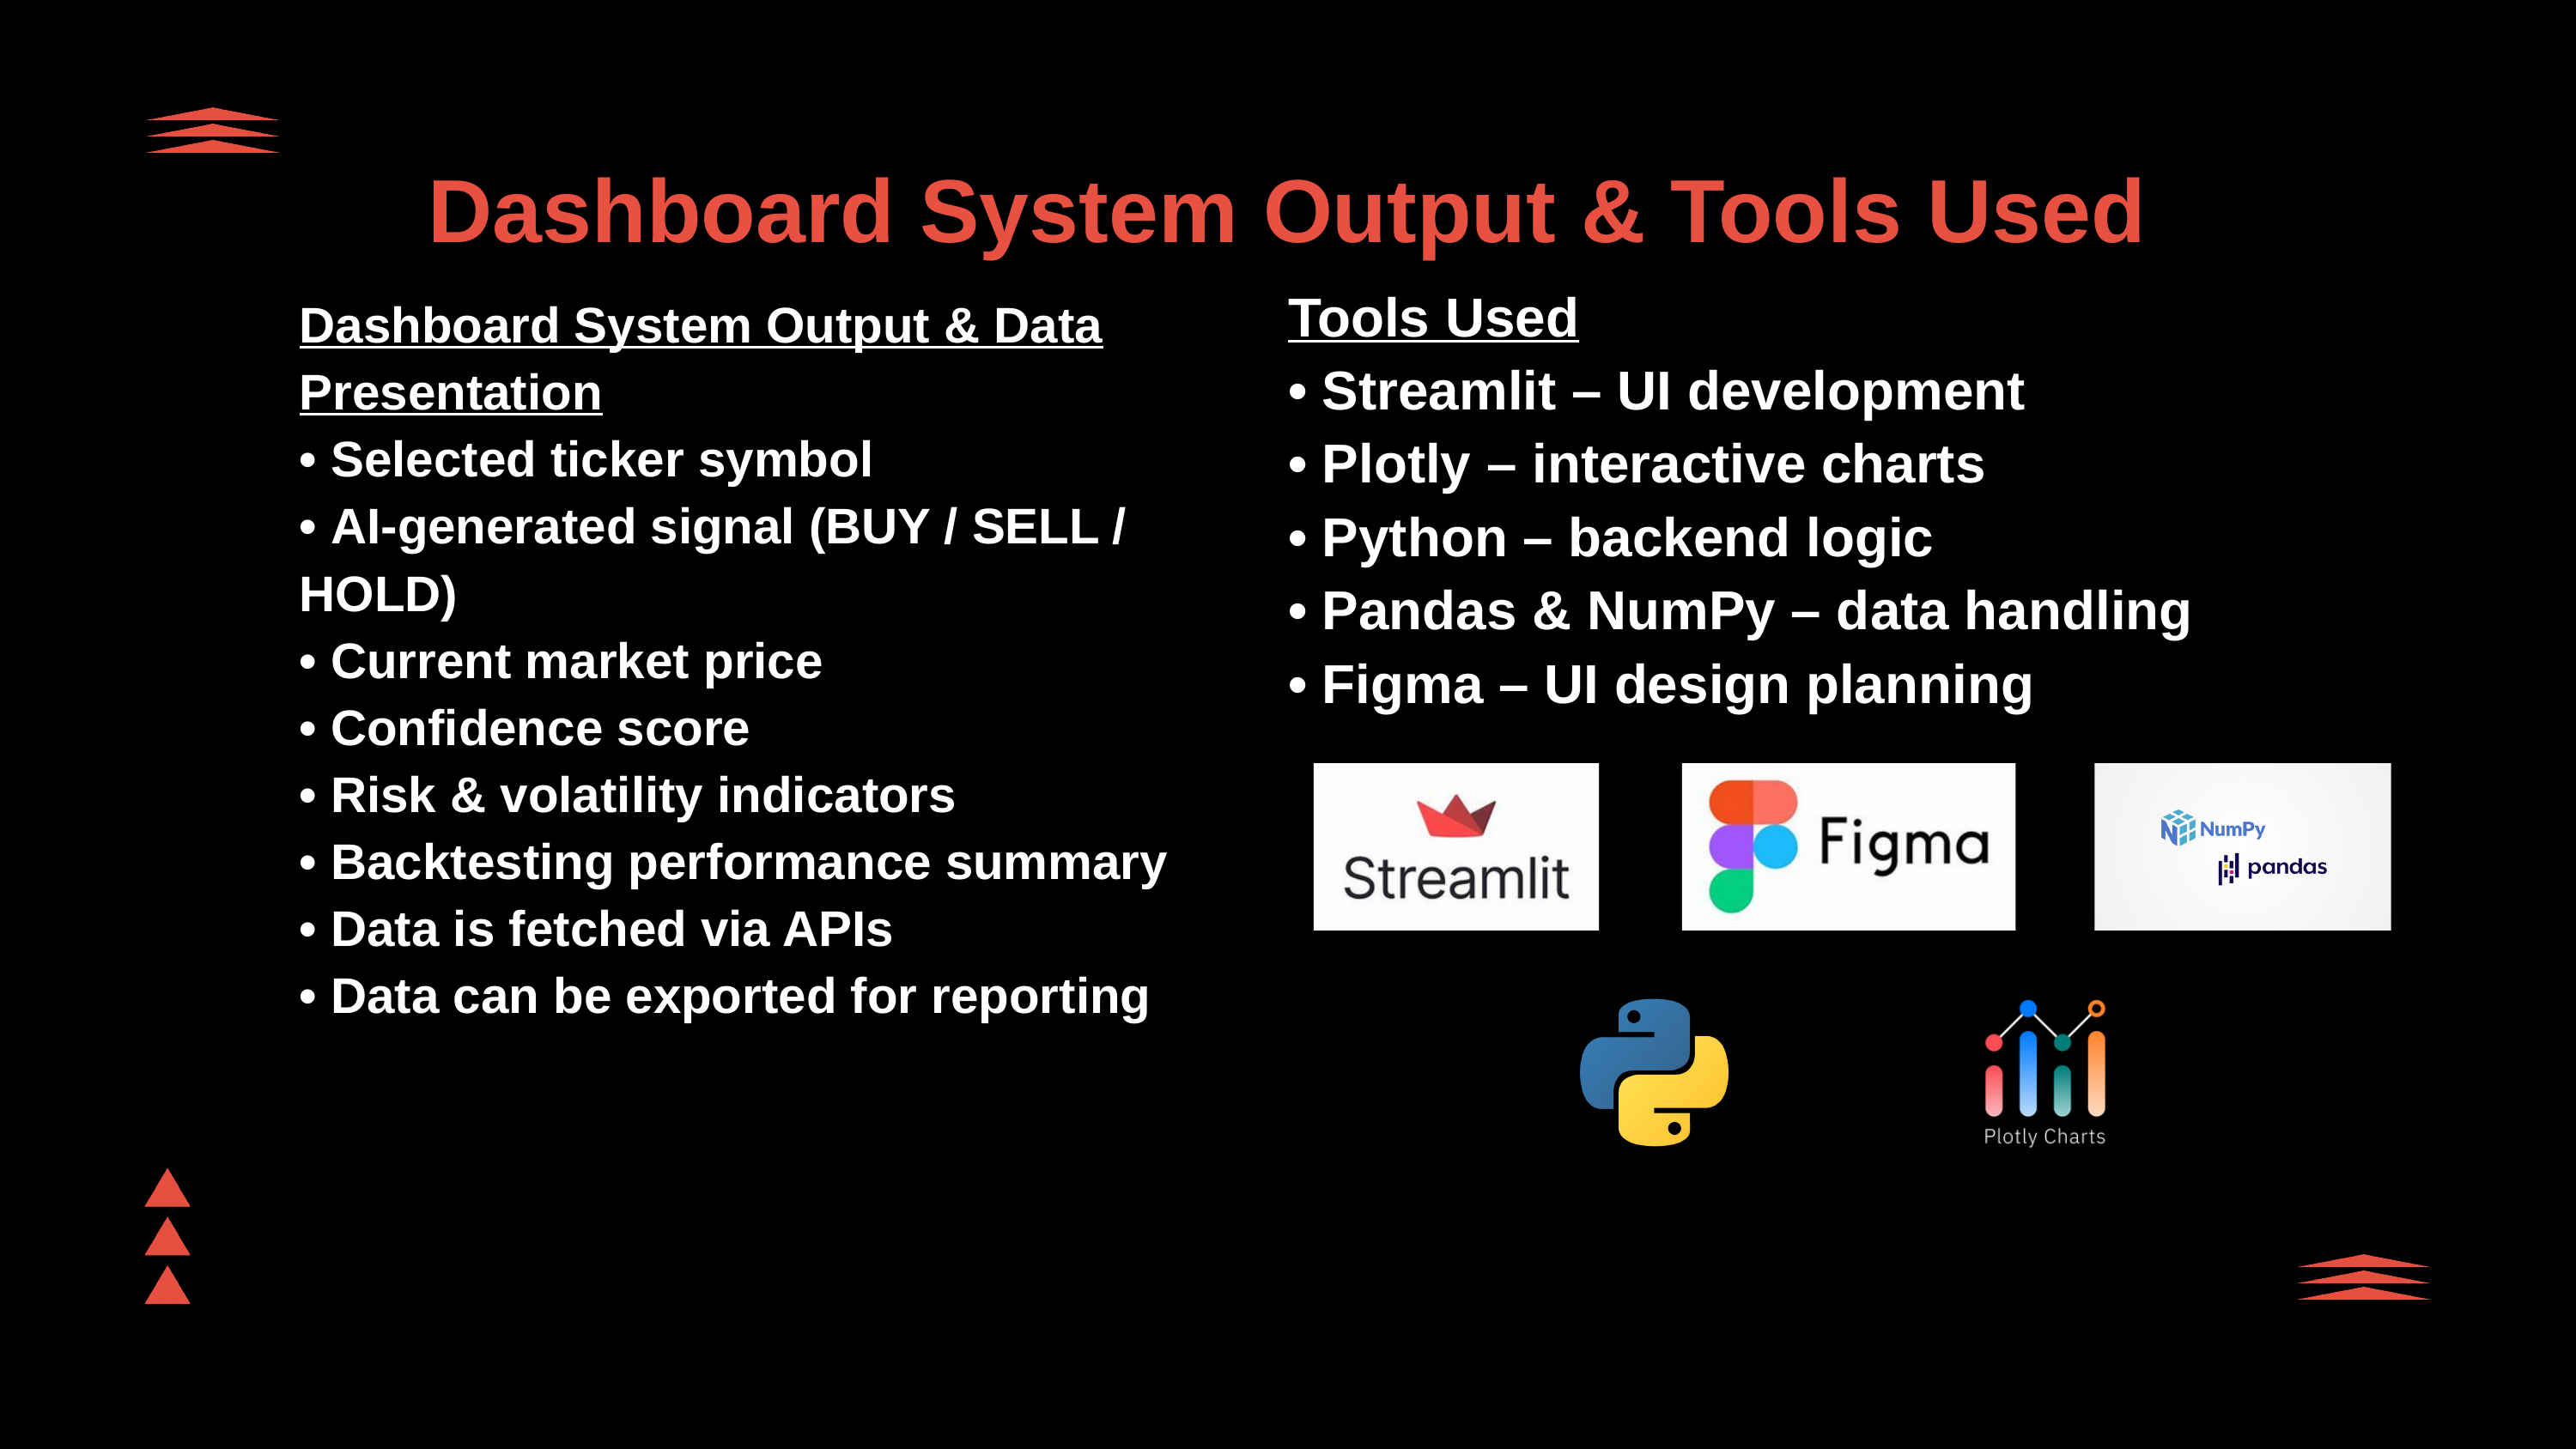

Dashboard System Output & Tools Used
Tools Used
• Streamlit – UI development
• Plotly – interactive charts
• Python – backend logic
• Pandas & NumPy – data handling
• Figma – UI design planning
Dashboard System Output & Data Presentation
• Selected ticker symbol
• AI-generated signal (BUY / SELL / HOLD)
• Current market price
• Confidence score
• Risk & volatility indicators
• Backtesting performance summary
• Data is fetched via APIs
• Data can be exported for reporting